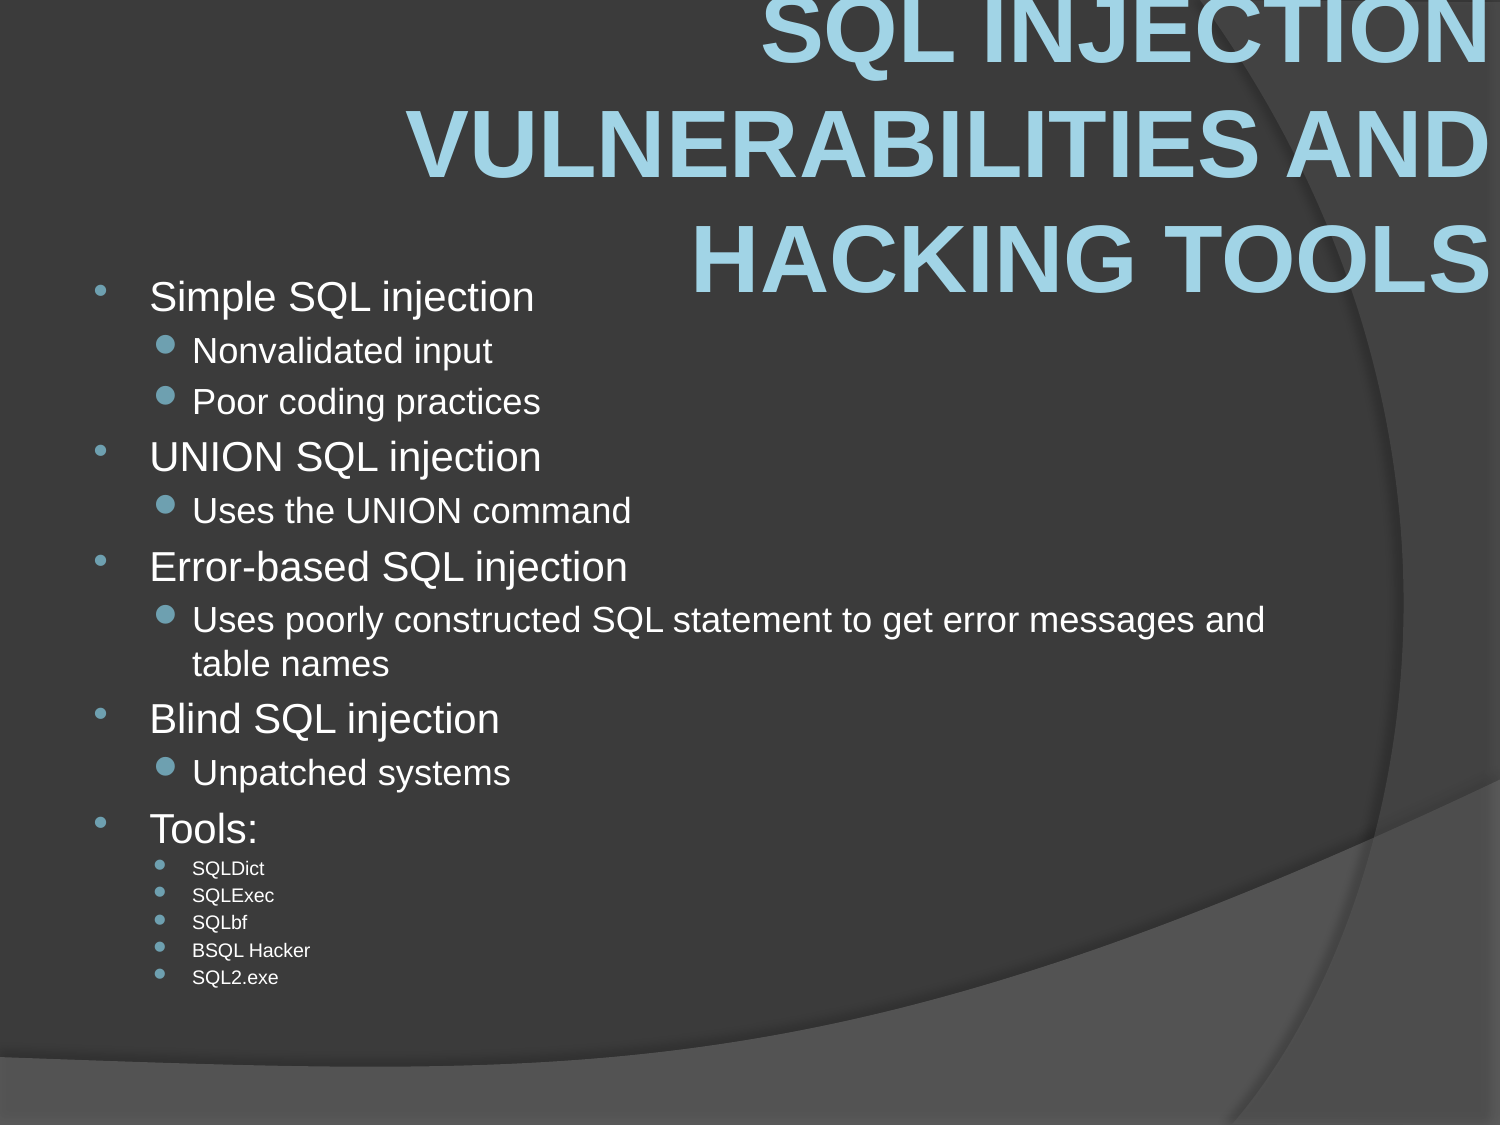

# SQL Injection Vulnerabilities and Hacking Tools
Simple SQL injection
Nonvalidated input
Poor coding practices
UNION SQL injection
Uses the UNION command
Error-based SQL injection
Uses poorly constructed SQL statement to get error messages and table names
Blind SQL injection
Unpatched systems
Tools:
SQLDict
SQLExec
SQLbf
BSQL Hacker
SQL2.exe